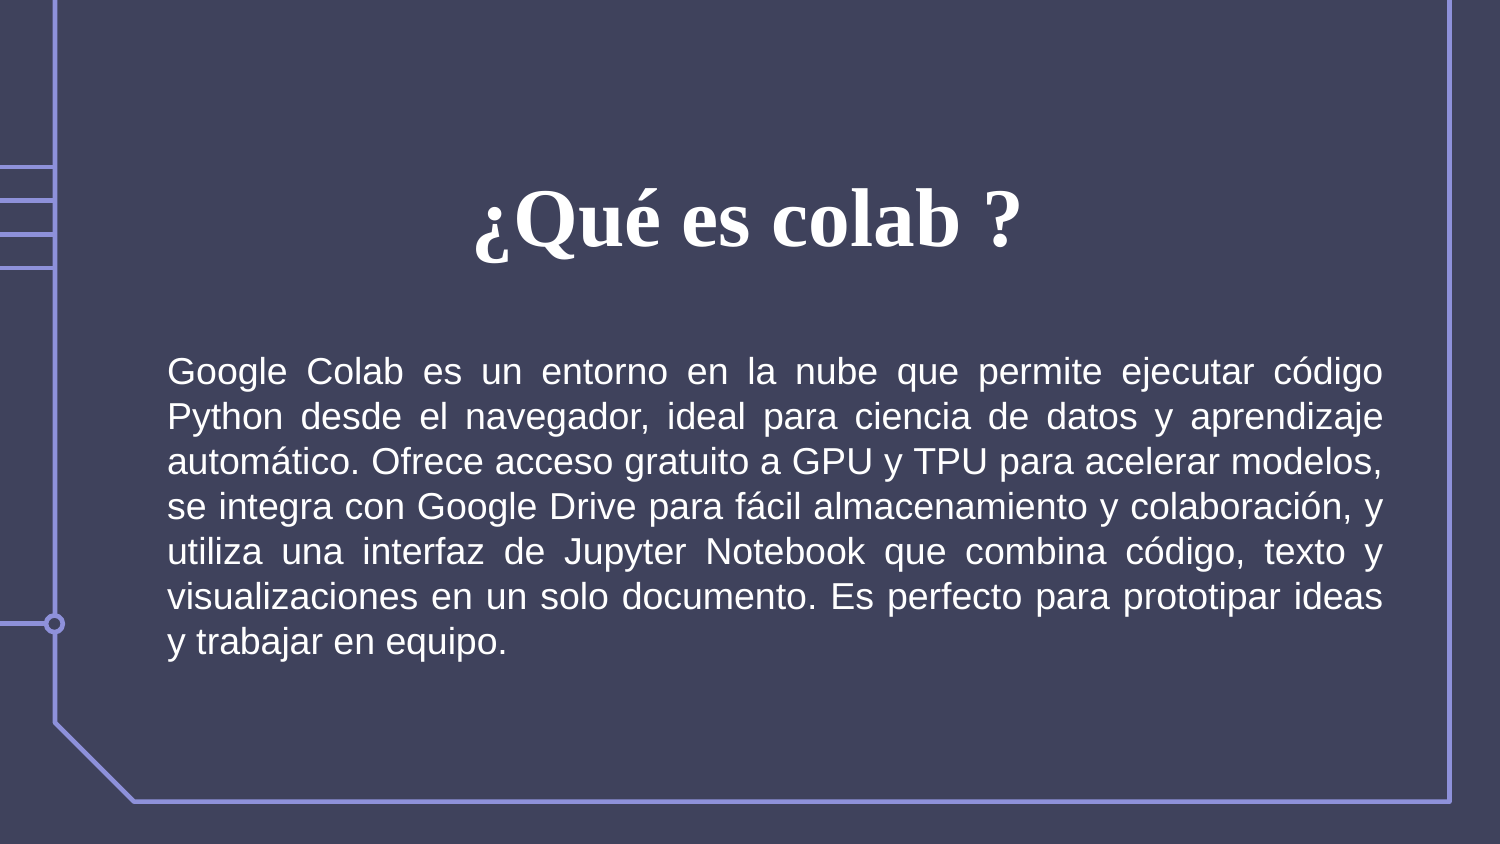

¿Qué es colab ?
Google Colab es un entorno en la nube que permite ejecutar código Python desde el navegador, ideal para ciencia de datos y aprendizaje automático. Ofrece acceso gratuito a GPU y TPU para acelerar modelos, se integra con Google Drive para fácil almacenamiento y colaboración, y utiliza una interfaz de Jupyter Notebook que combina código, texto y visualizaciones en un solo documento. Es perfecto para prototipar ideas y trabajar en equipo.